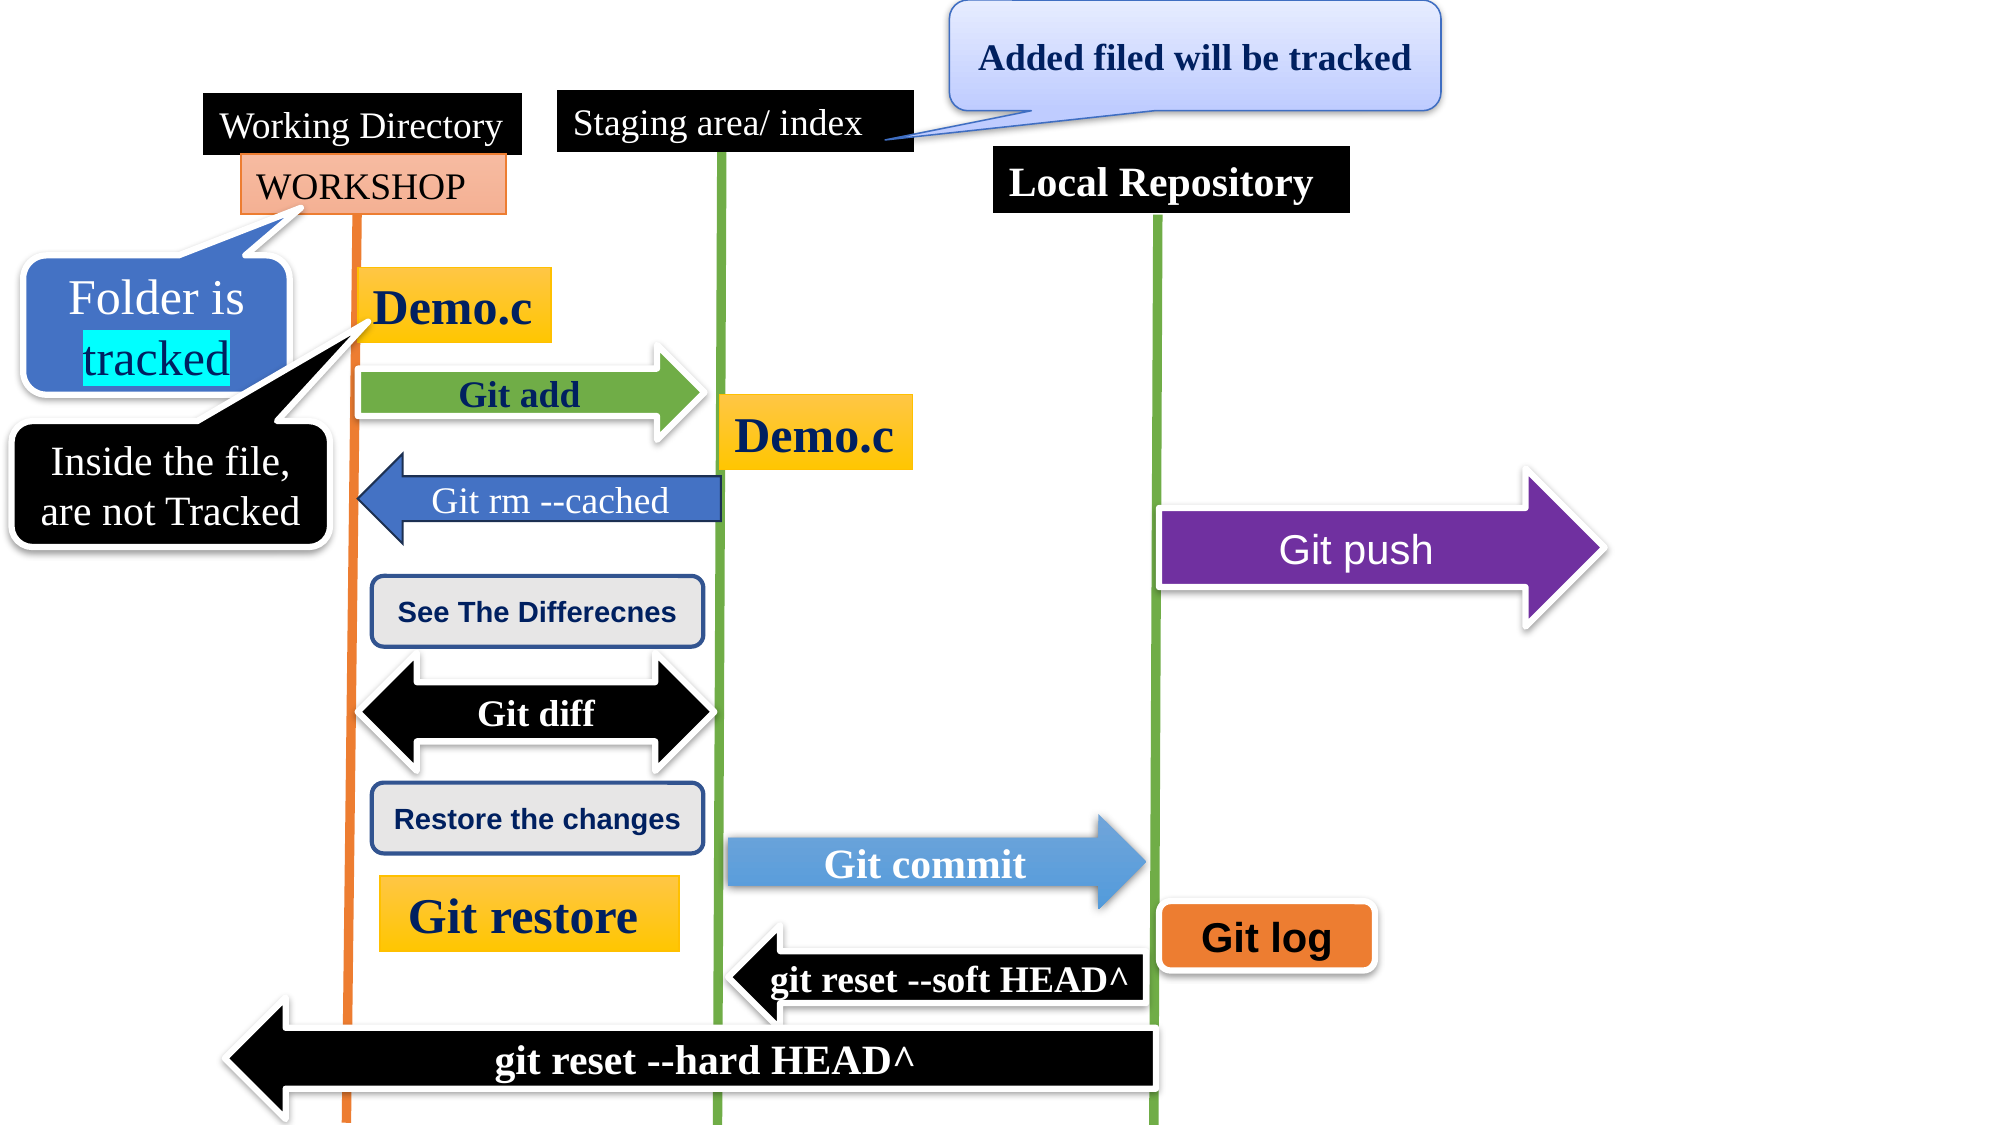

Added filed will be tracked
Staging area/ index
Working Directory
Local Repository
WORKSHOP
Folder is tracked
Demo.c
Git add
Demo.c
Inside the file, are not Tracked
Git rm --cached
Git push
See The Differecnes
Git diff
Restore the changes
Git commit
Git restore
Git log
git reset --soft HEAD^
git reset --hard HEAD^